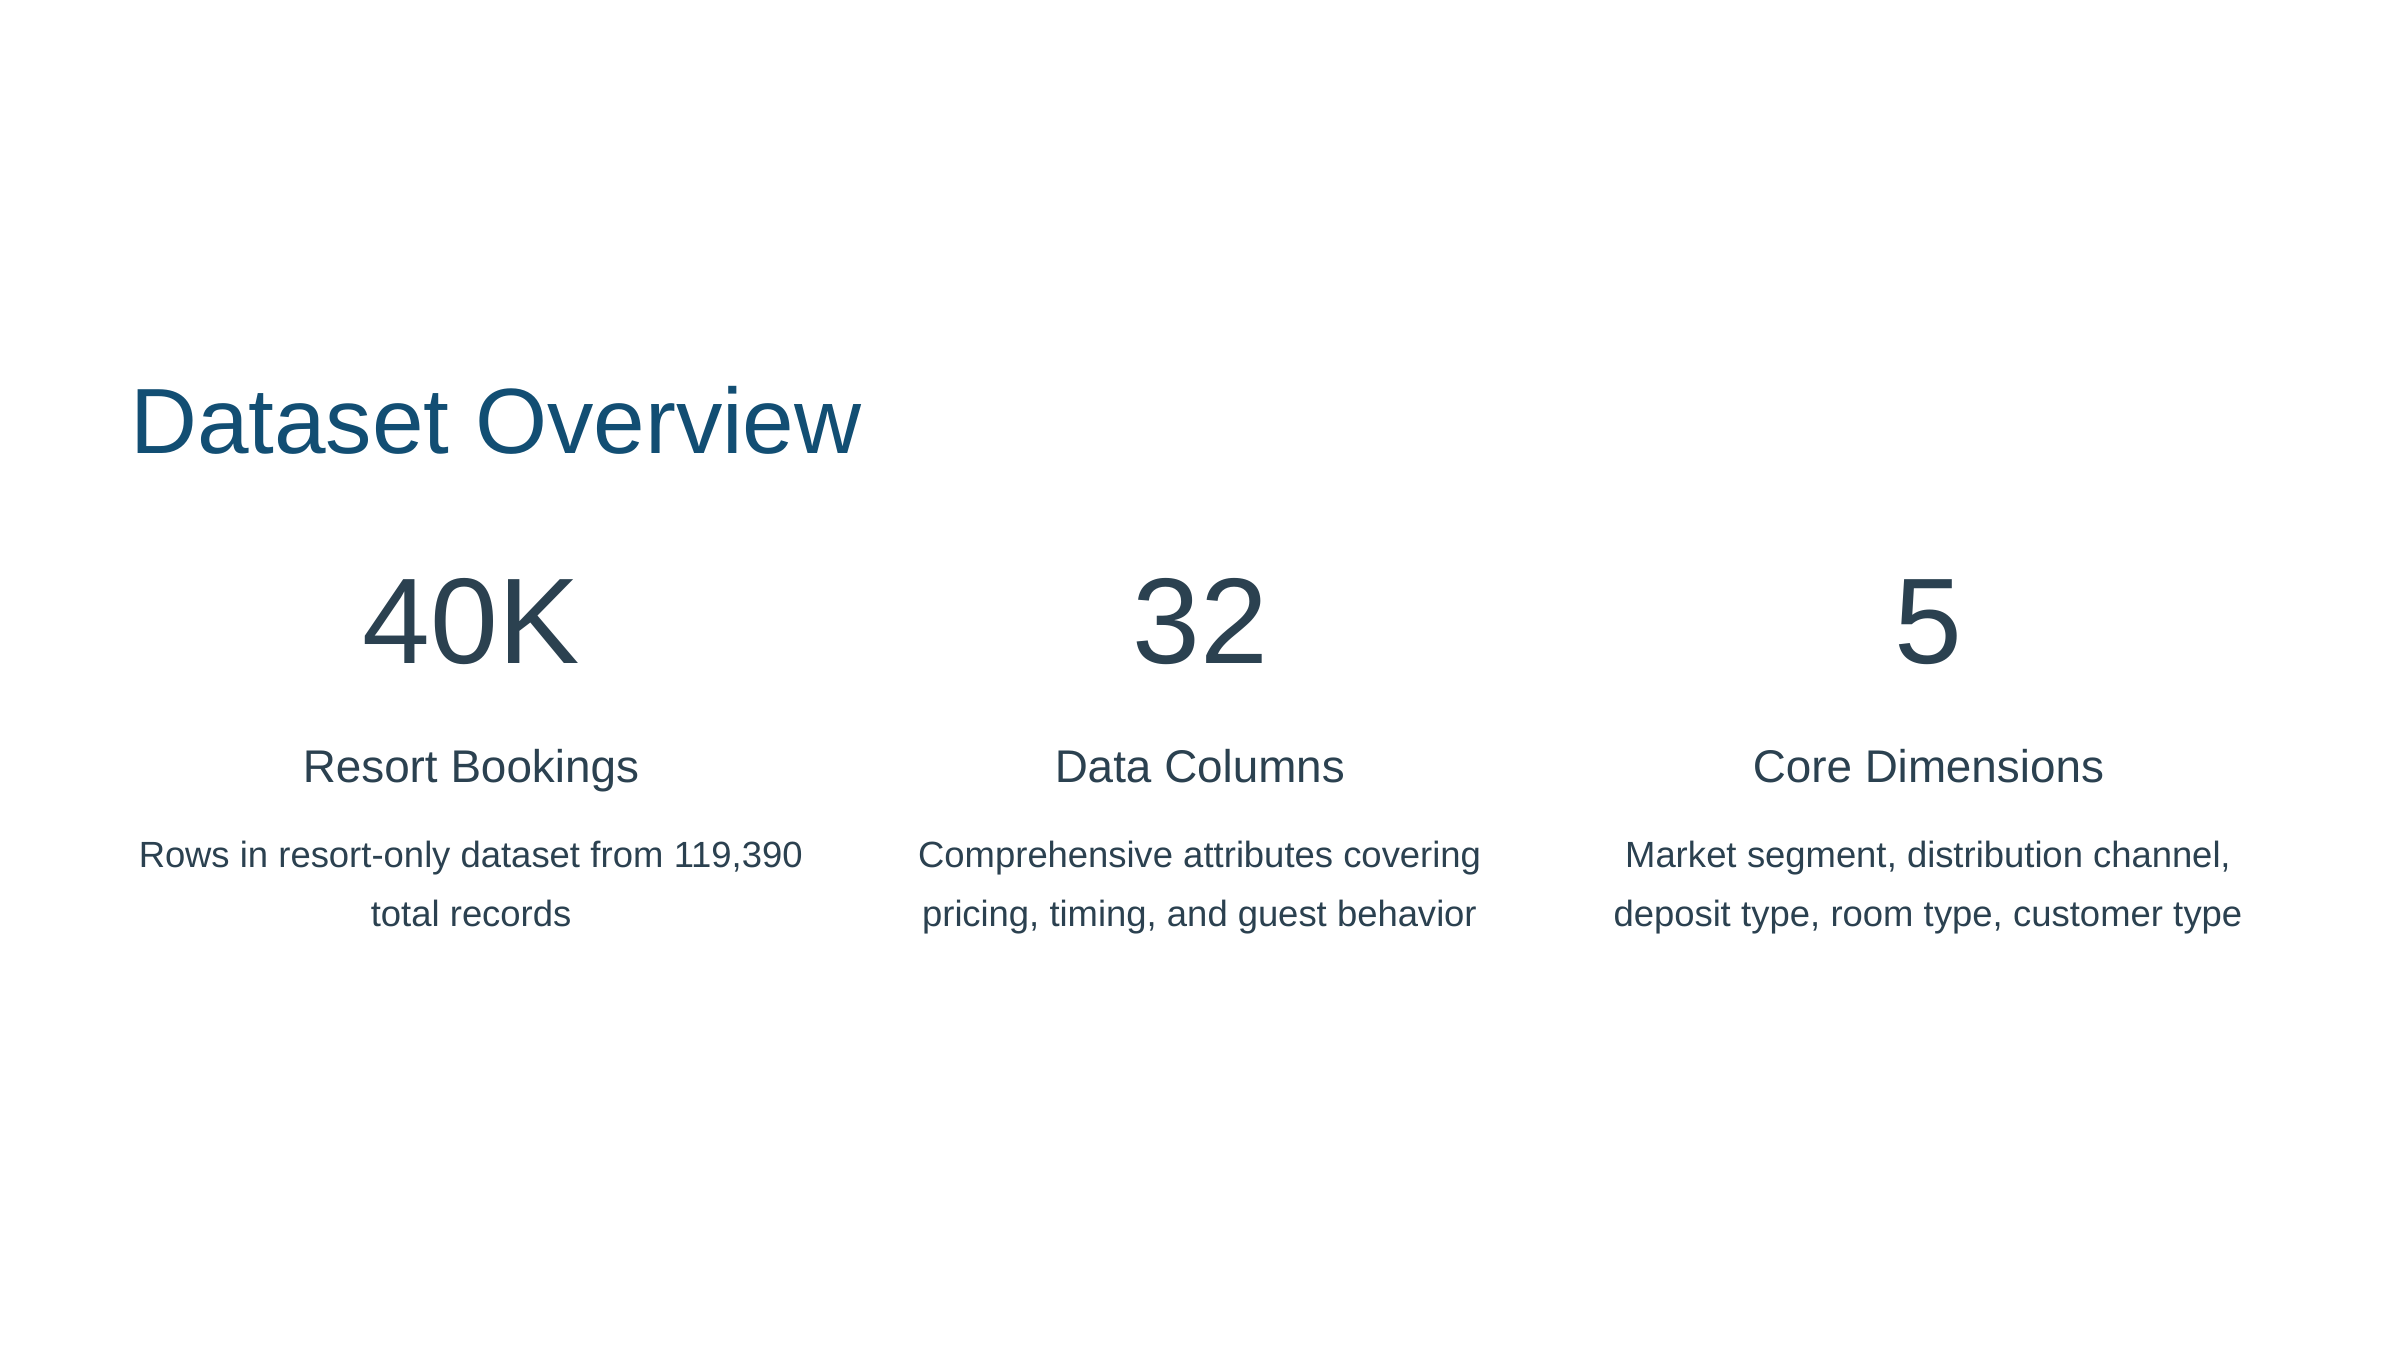

Dataset Overview
40K
32
5
Resort Bookings
Data Columns
Core Dimensions
Rows in resort-only dataset from 119,390 total records
Comprehensive attributes covering pricing, timing, and guest behavior
Market segment, distribution channel, deposit type, room type, customer type